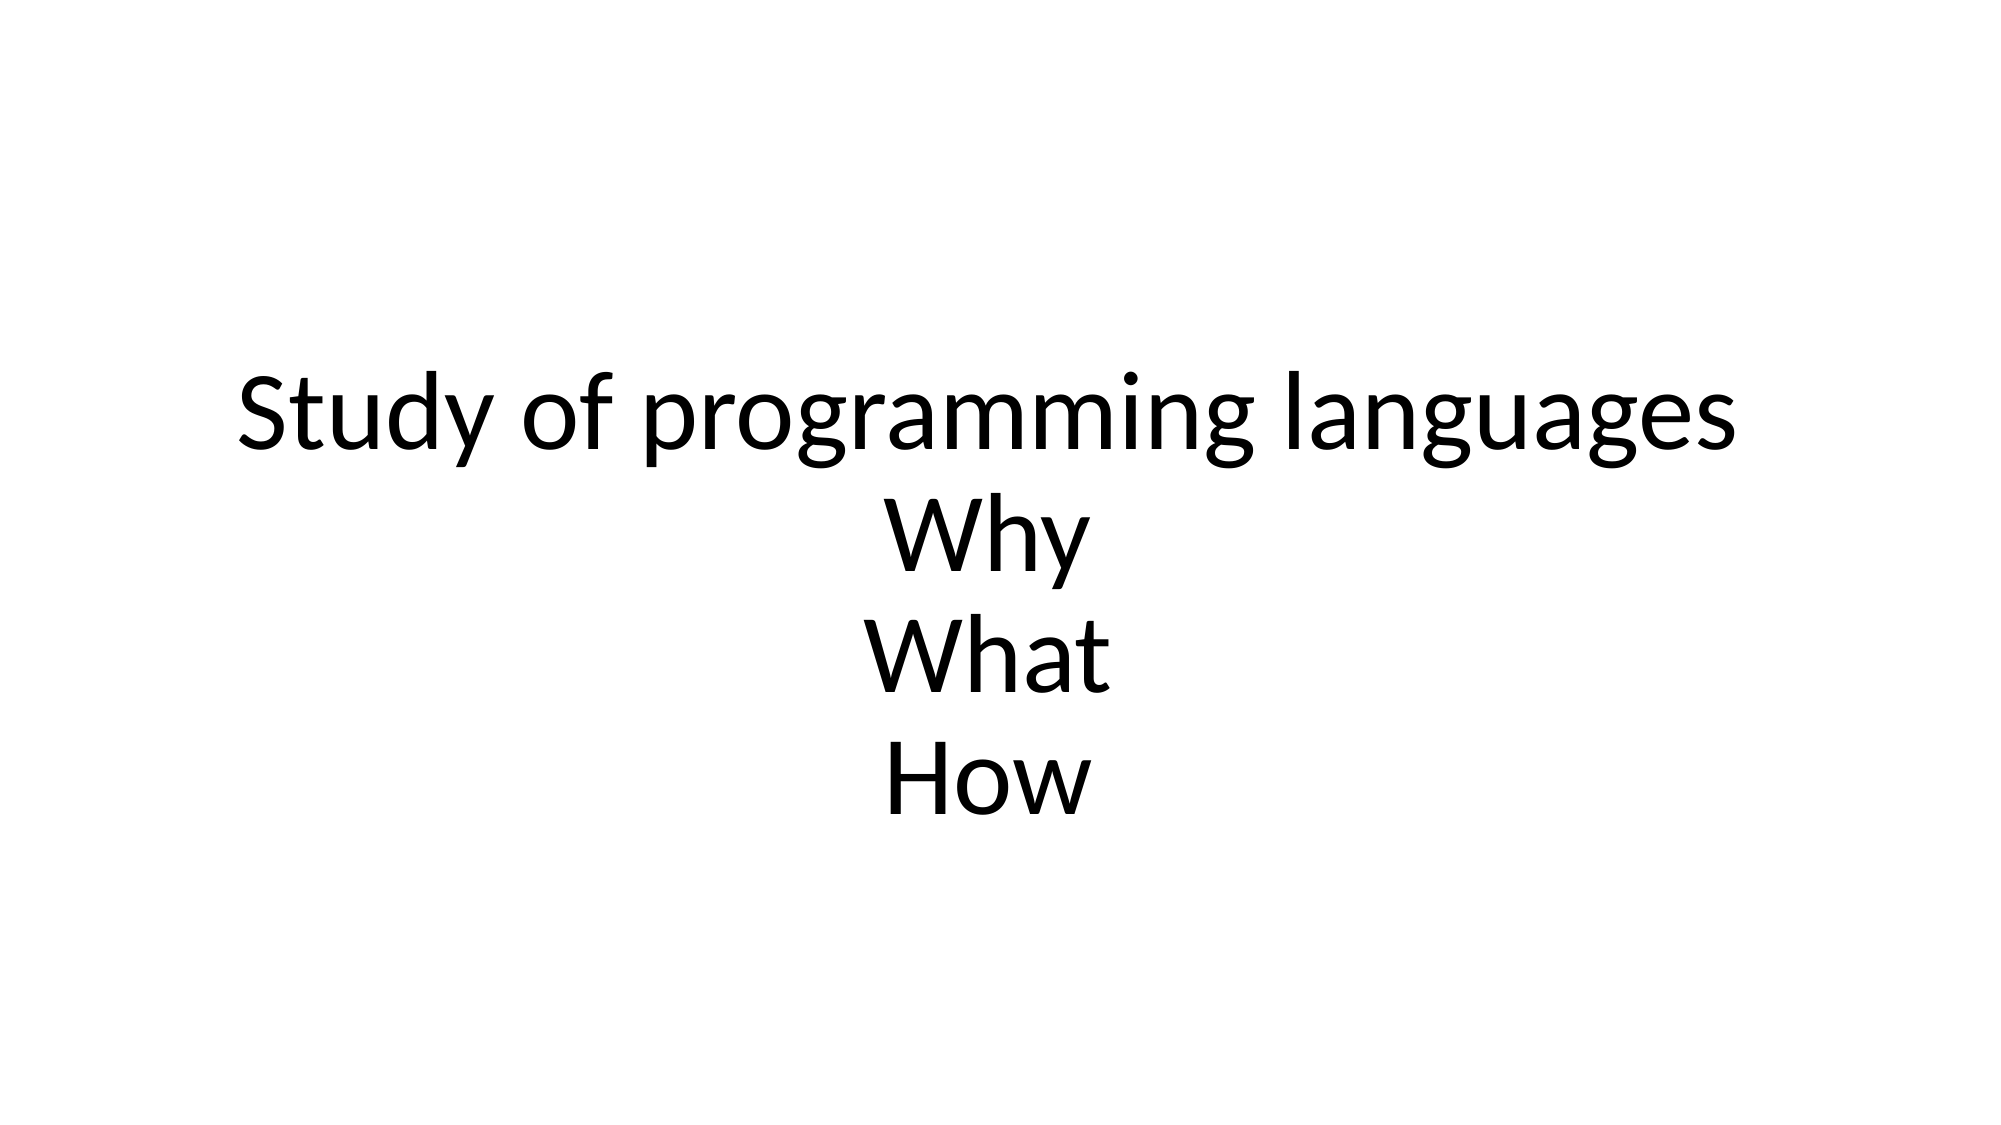

# Study of programming languages Why What How